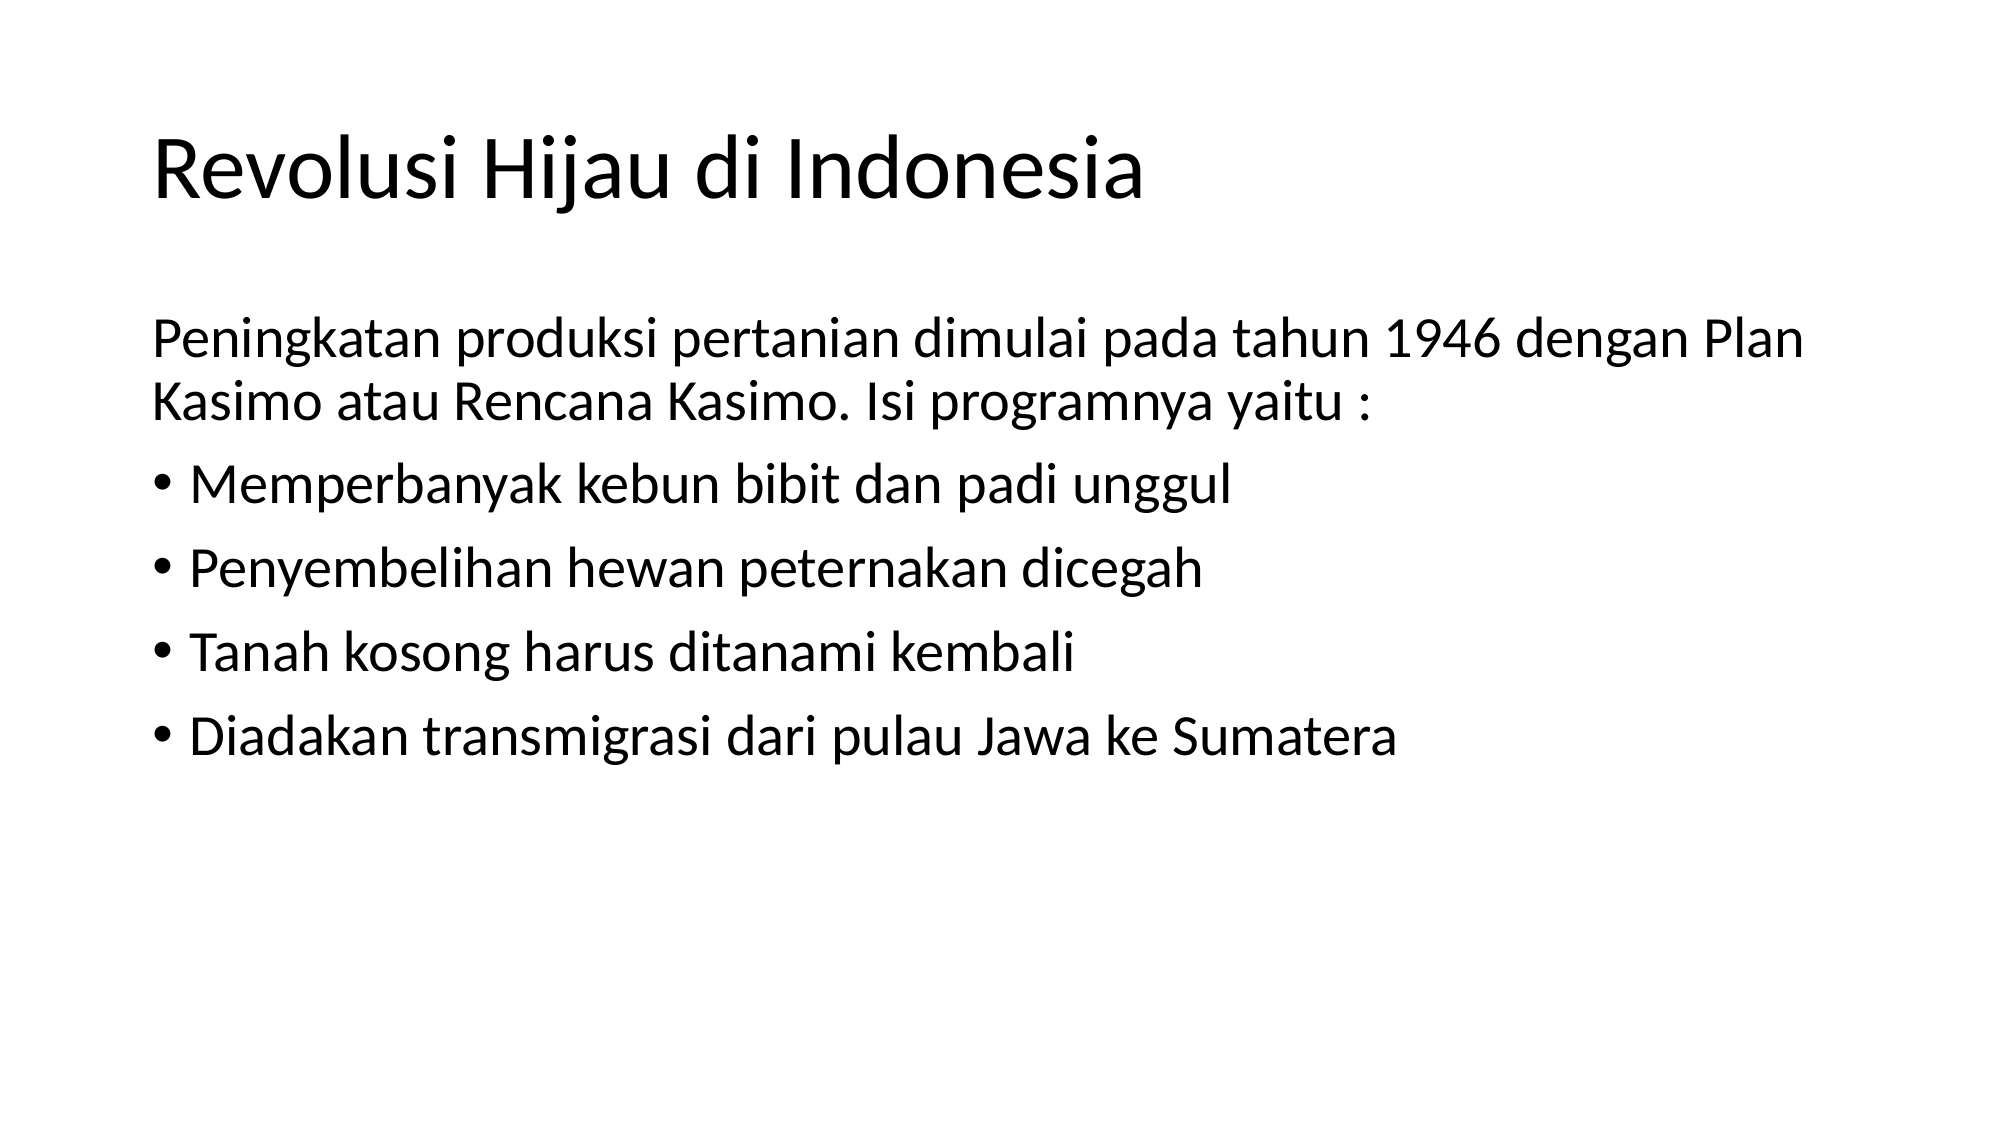

# Revolusi Hijau di Indonesia
Peningkatan produksi pertanian dimulai pada tahun 1946 dengan Plan Kasimo atau Rencana Kasimo. Isi programnya yaitu :
Memperbanyak kebun bibit dan padi unggul
Penyembelihan hewan peternakan dicegah
Tanah kosong harus ditanami kembali
Diadakan transmigrasi dari pulau Jawa ke Sumatera